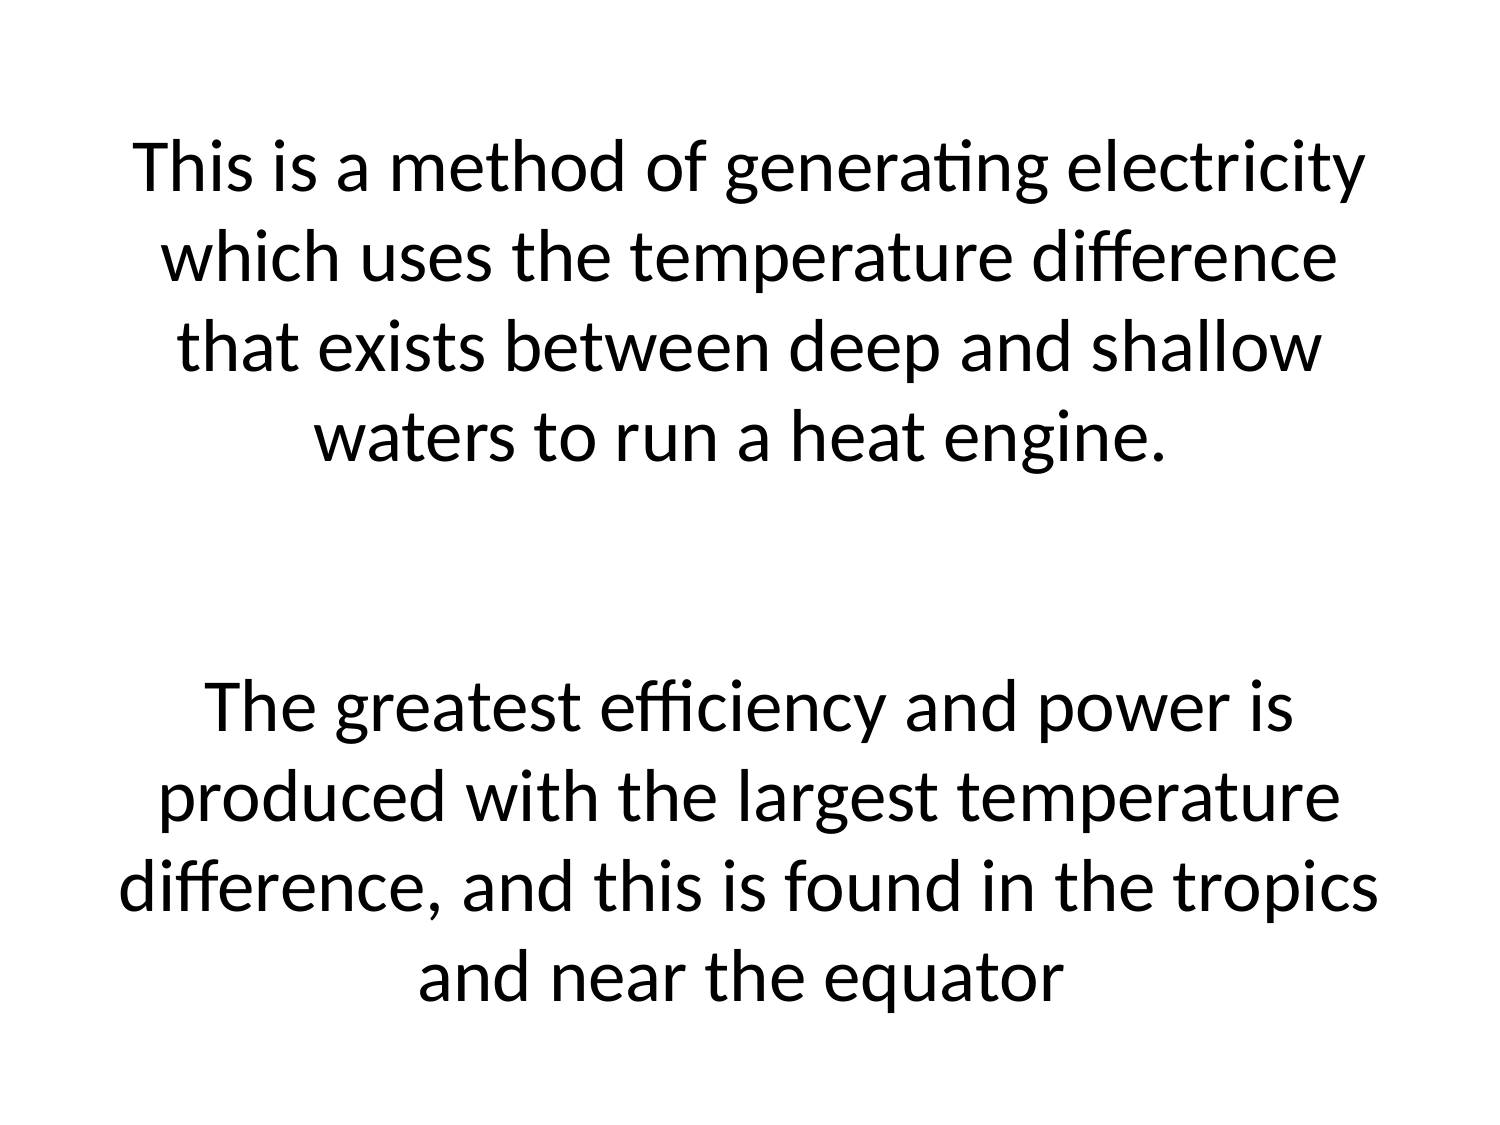

# This is a method of generating electricity which uses the temperature difference that exists between deep and shallow waters to run a heat engine. The greatest efficiency and power is produced with the largest temperature difference, and this is found in the tropics and near the equator